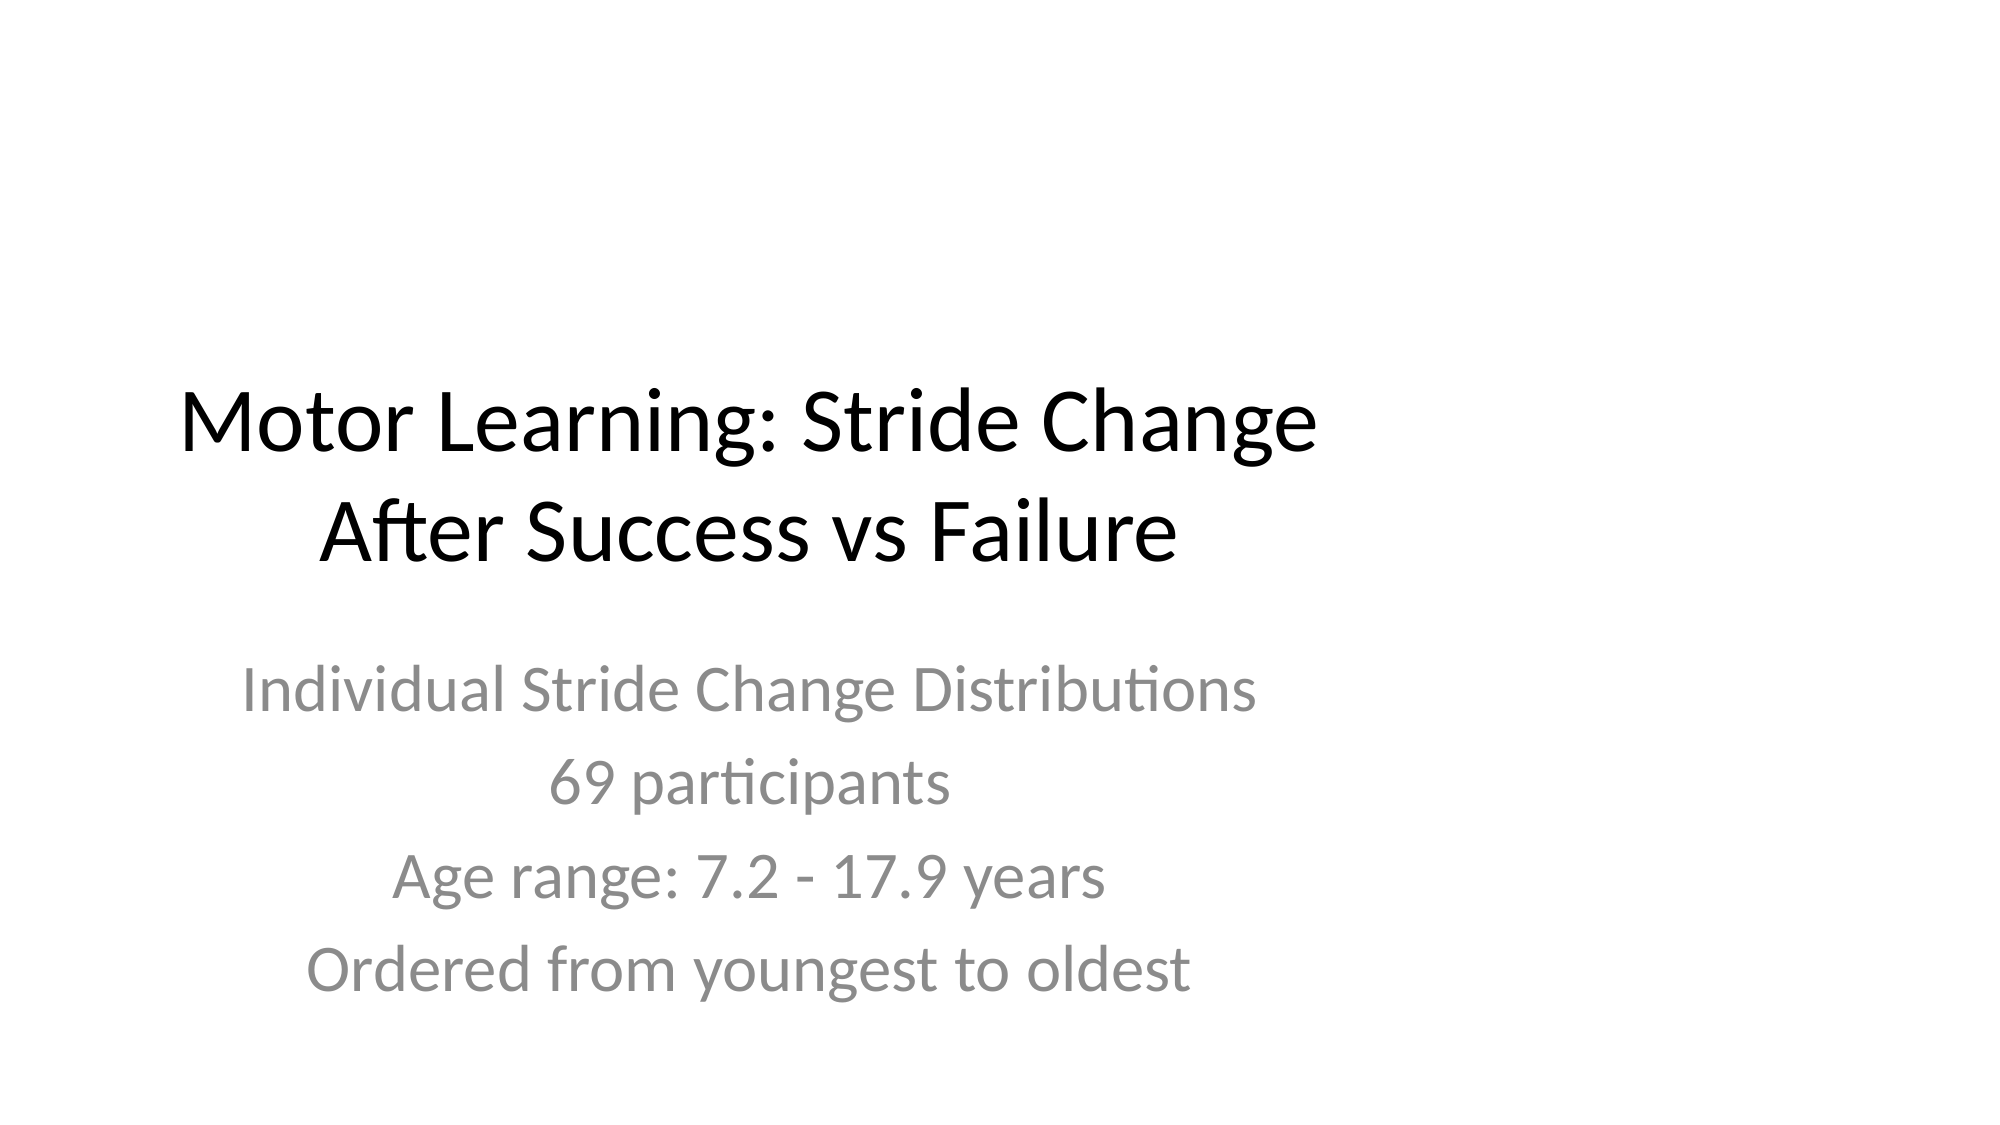

# Motor Learning: Stride Change After Success vs Failure
Individual Stride Change Distributions
69 participants
Age range: 7.2 - 17.9 years
Ordered from youngest to oldest